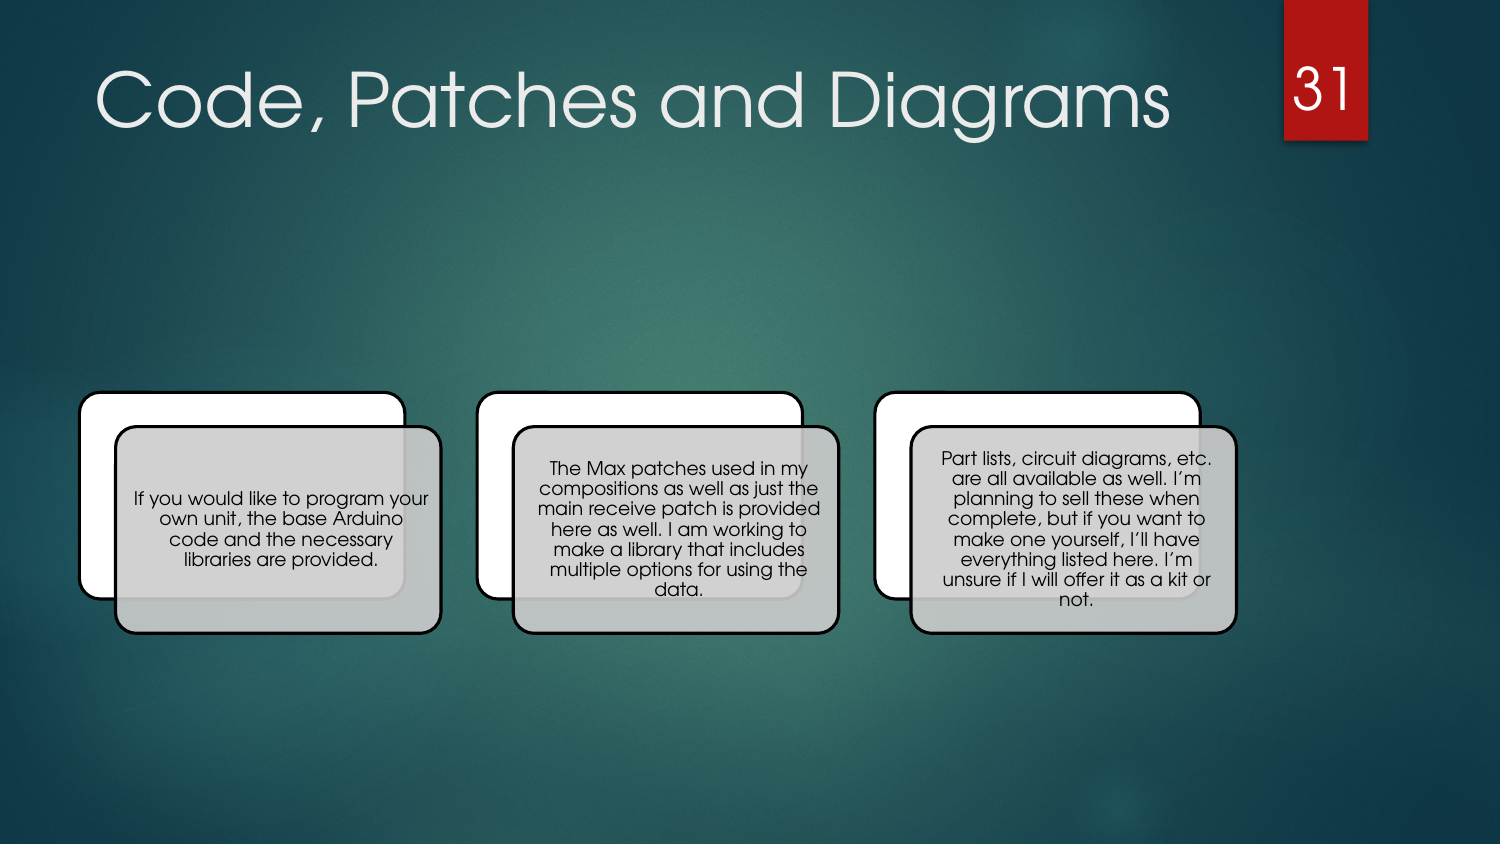

31
# Code, Patches and Diagrams
If you would like to program your own unit, the base Arduino code and the necessary libraries are provided.
The Max patches used in my compositions as well as just the main receive patch is provided here as well. I am working to make a library that includes multiple options for using the data.
Part lists, circuit diagrams, etc. are all available as well. I’m planning to sell these when complete, but if you want to make one yourself, I’ll have everything listed here. I’m unsure if I will offer it as a kit or not.